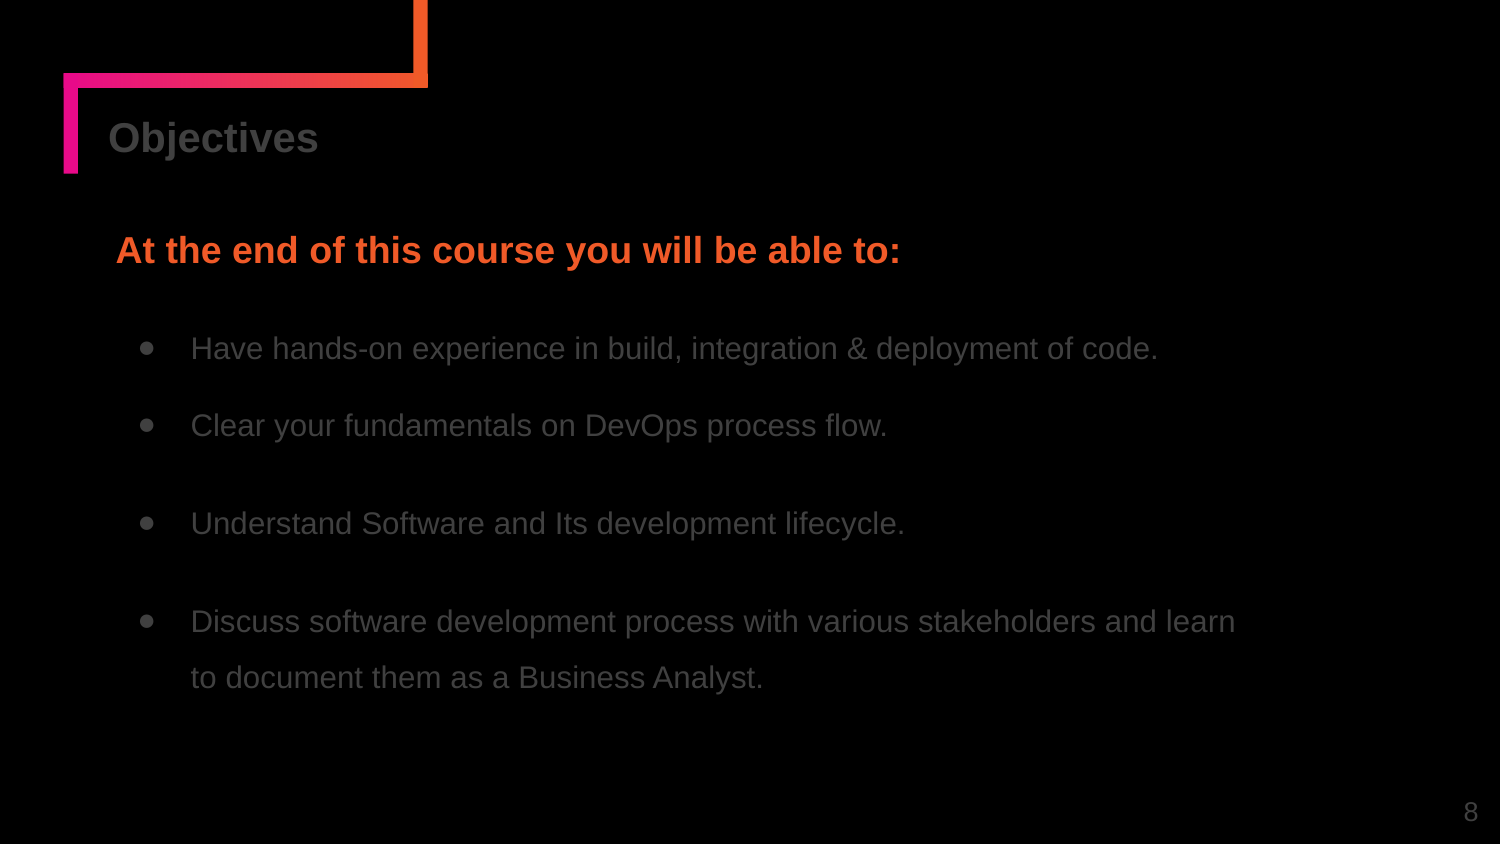

# Objectives
At the end of this course you will be able to:
Have hands-on experience in build, integration & deployment of code.
Clear your fundamentals on DevOps process flow.
Understand Software and Its development lifecycle.
Discuss software development process with various stakeholders and learn to document them as a Business Analyst.

8